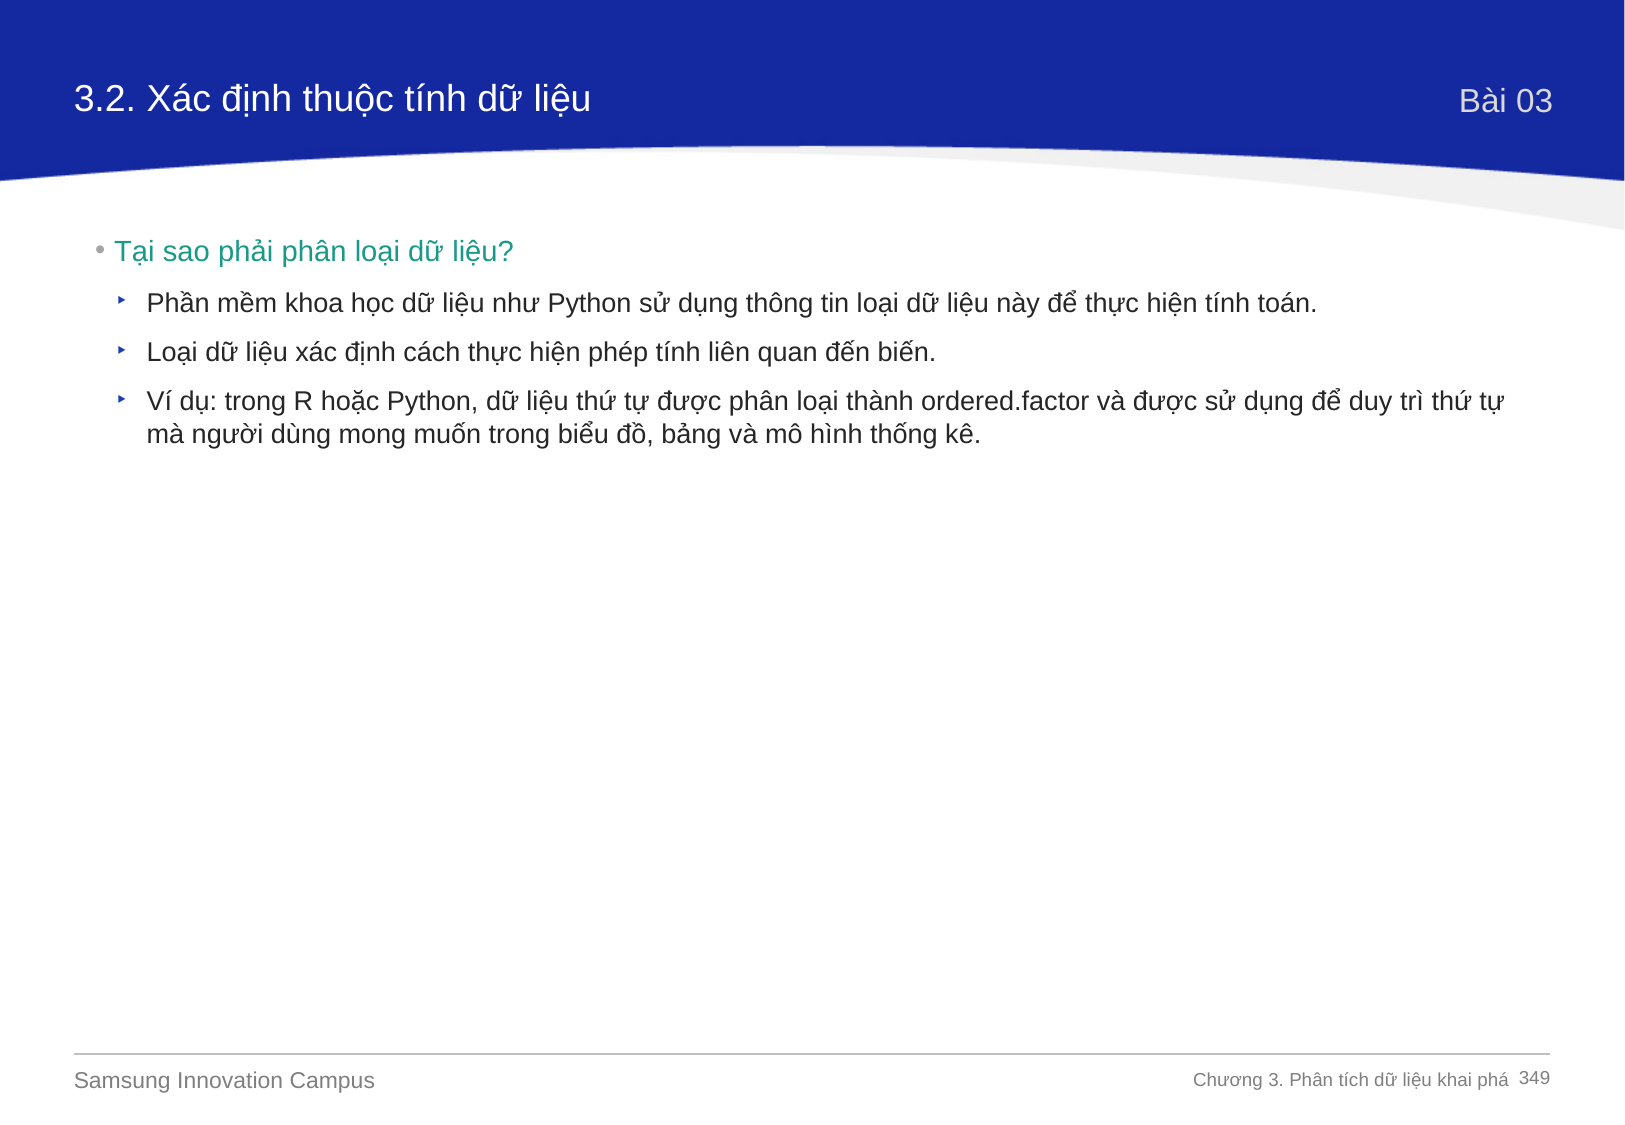

3.2. Xác định thuộc tính dữ liệu
Bài 03
Tại sao phải phân loại dữ liệu?
Phần mềm khoa học dữ liệu như Python sử dụng thông tin loại dữ liệu này để thực hiện tính toán.
Loại dữ liệu xác định cách thực hiện phép tính liên quan đến biến.
Ví dụ: trong R hoặc Python, dữ liệu thứ tự được phân loại thành ordered.factor và được sử dụng để duy trì thứ tự mà người dùng mong muốn trong biểu đồ, bảng và mô hình thống kê.